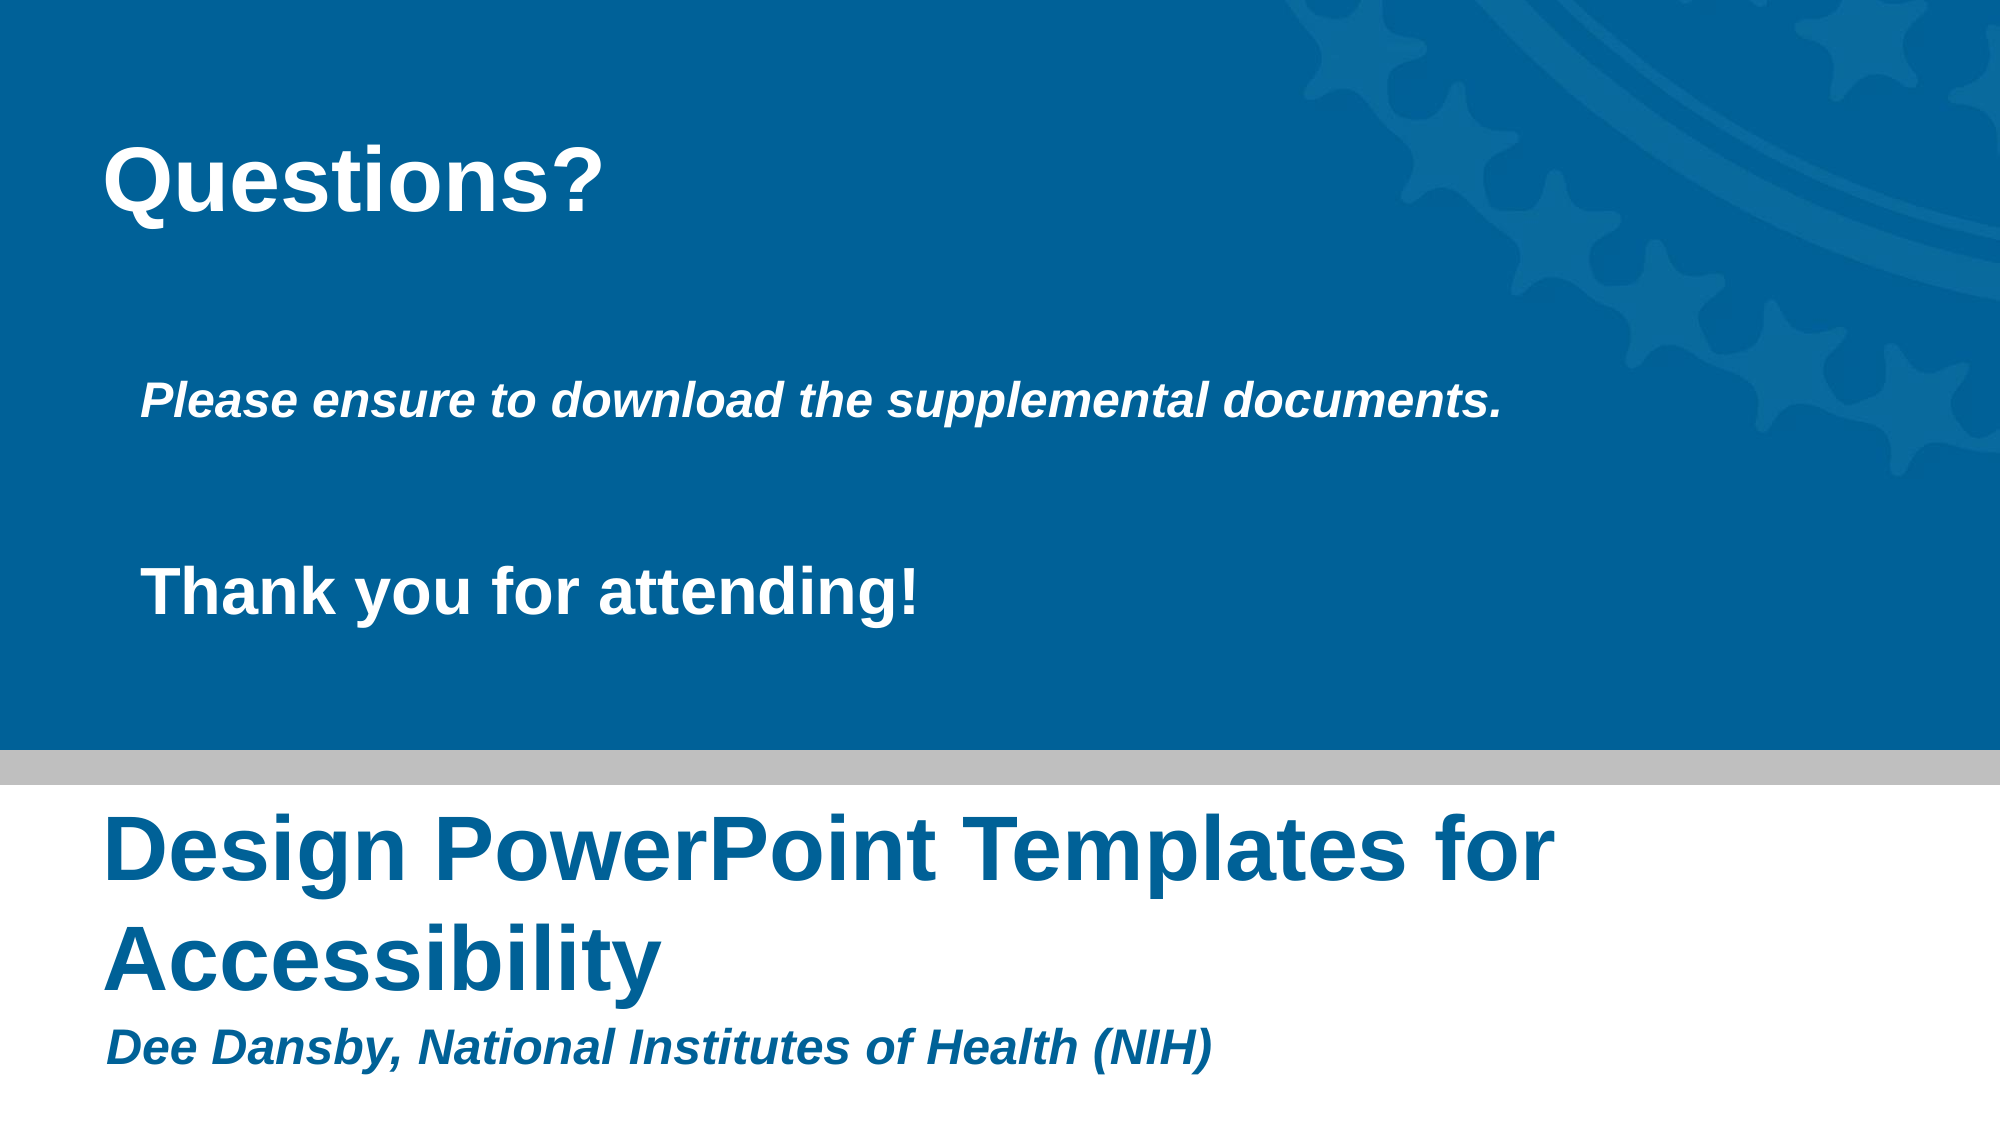

# Questions?
Please ensure to download the supplemental documents.
Thank you for attending!
Design PowerPoint Templates for Accessibility
Dee Dansby, National Institutes of Health (NIH)